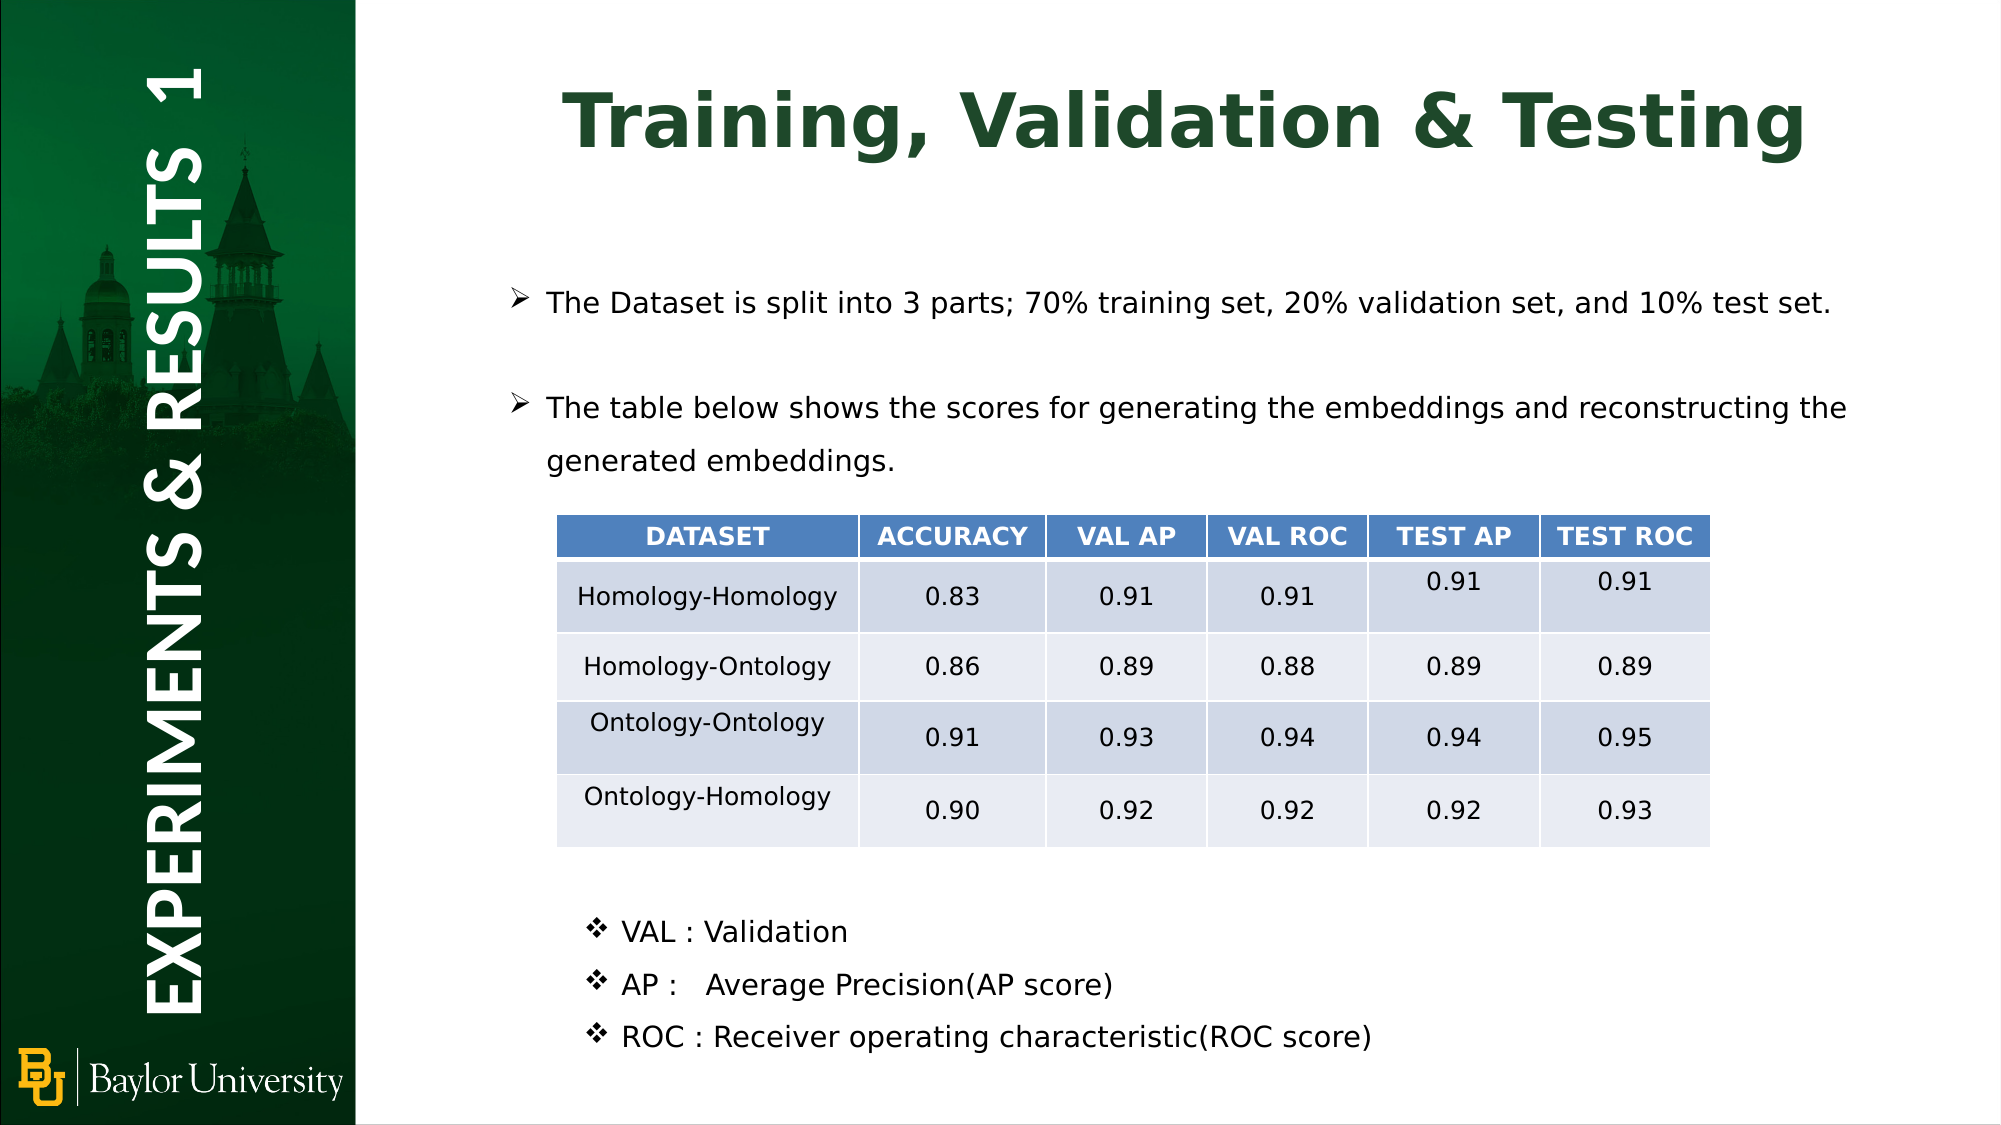

Training, Validation & Testing
The Dataset is split into 3 parts; 70% training set, 20% validation set, and 10% test set.

The table below shows the scores for generating the embeddings and reconstructing the generated embeddings.

VAL : Validation
AP :   Average Precision(AP score)
ROC : Receiver operating characteristic(ROC score)

EXPERIMENTS & RESULTS  1
| DATASET | ACCURACY | VAL AP | VAL ROC | TEST AP | TEST ROC |
| --- | --- | --- | --- | --- | --- |
| Homology-Homology | 0.83 | 0.91 | 0.91 | 0.91 | 0.91 |
| Homology-Ontology | 0.86 | 0.89 | 0.88 | 0.89 | 0.89 |
| Ontology-Ontology | 0.91 | 0.93 | 0.94 | 0.94 | 0.95 |
| Ontology-Homology | 0.90 | 0.92 | 0.92 | 0.92 | 0.93 |